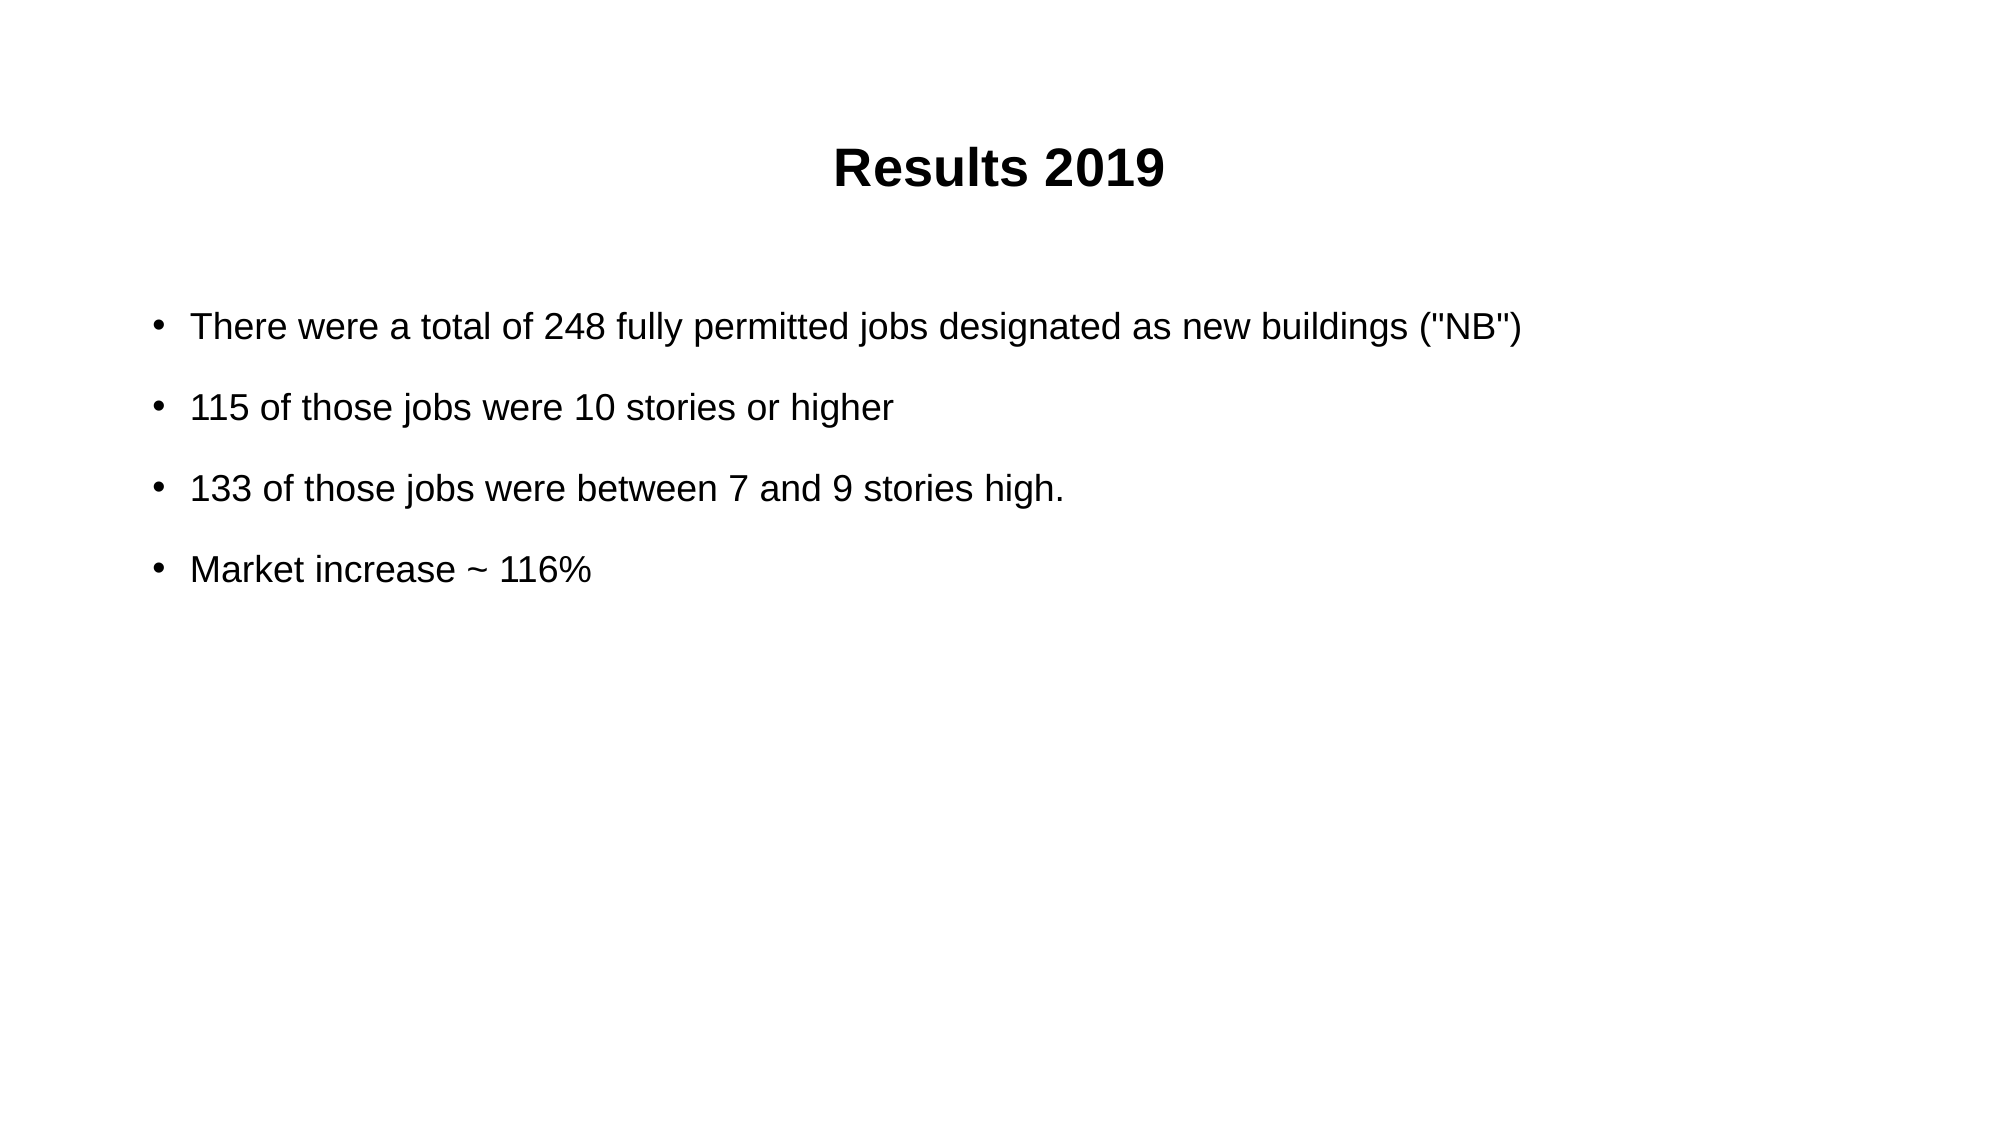

# Results 2019
There were a total of 248 fully permitted jobs designated as new buildings ("NB")

115 of those jobs were 10 stories or higher

133 of those jobs were between 7 and 9 stories high.

Market increase ~ 116%